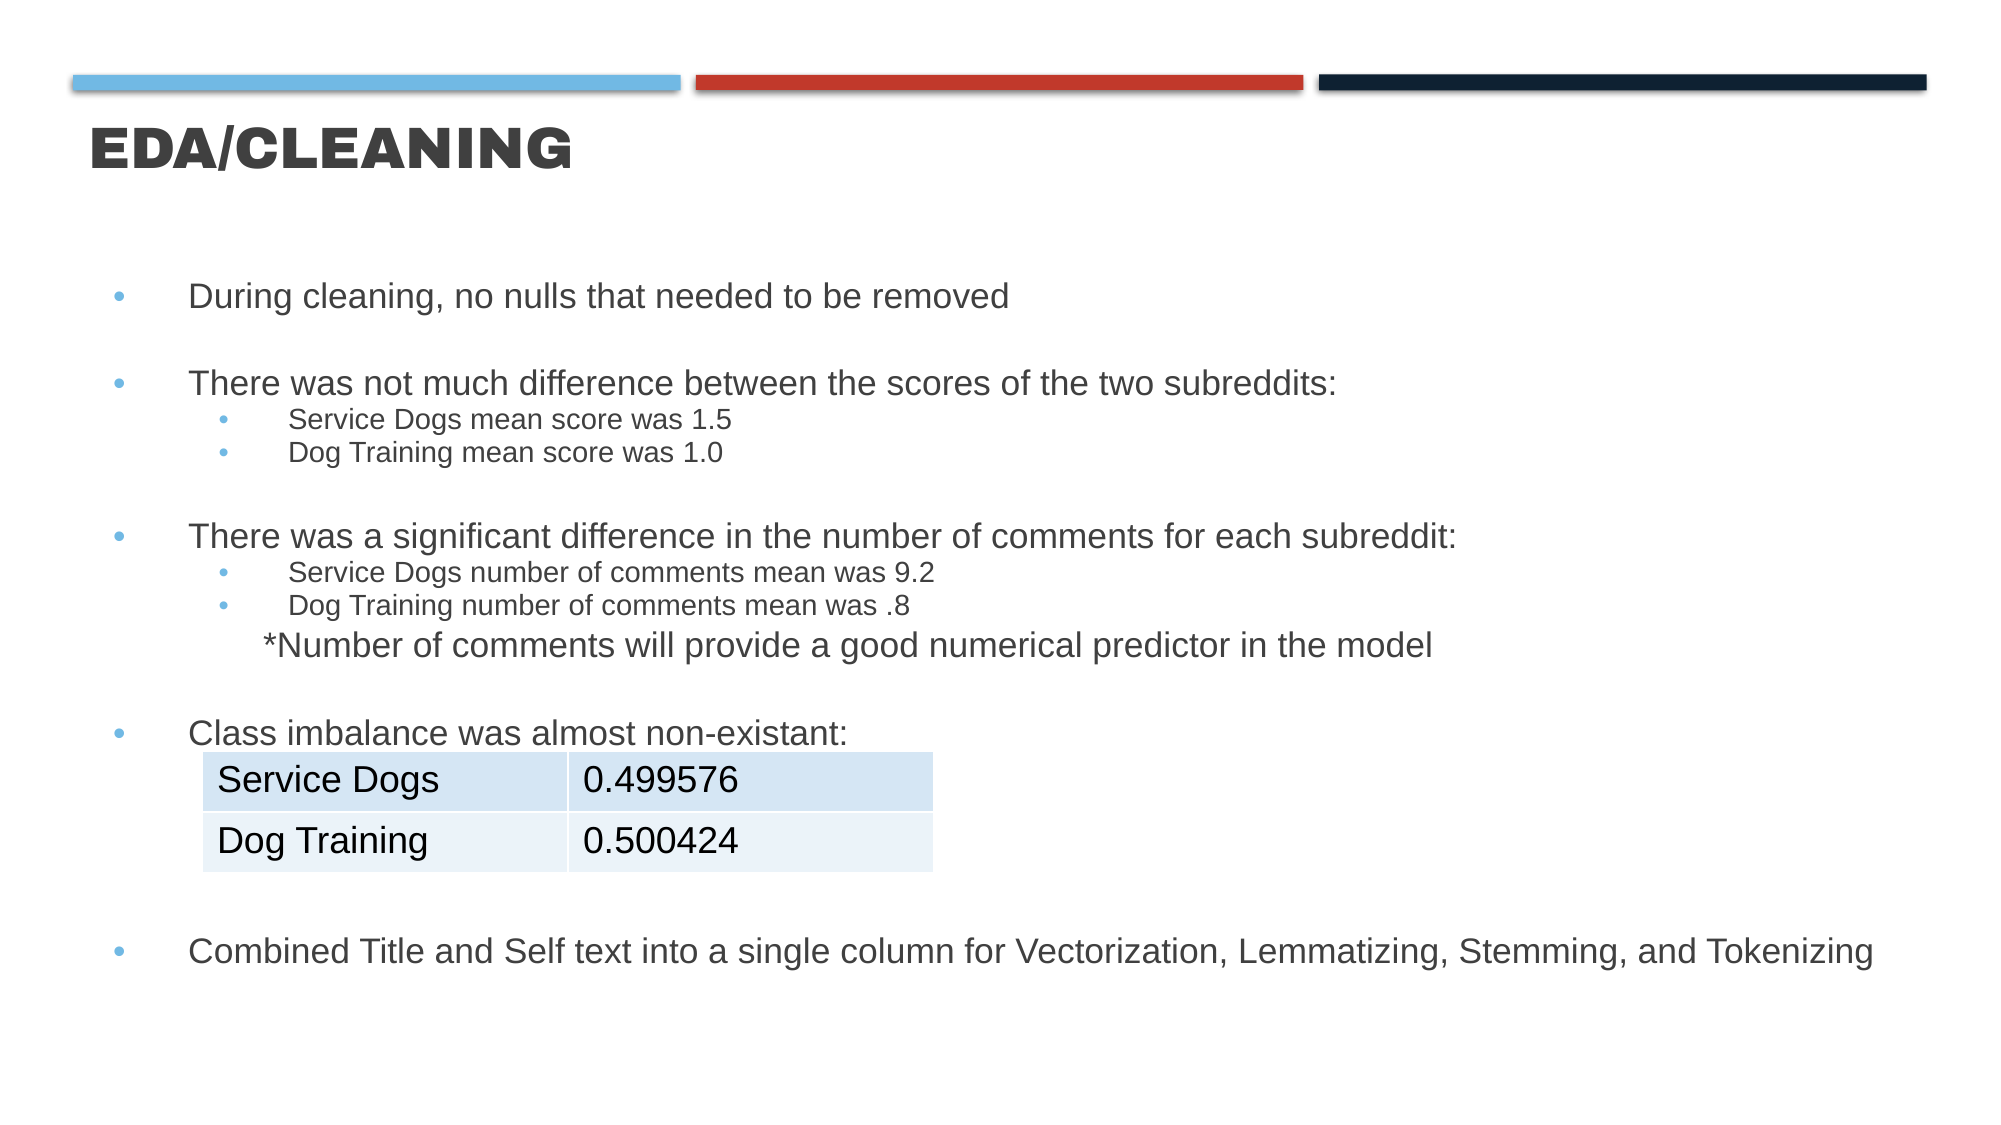

# EDA/Cleaning
During cleaning, no nulls that needed to be removed

There was not much difference between the scores of the two subreddits:
Service Dogs mean score was 1.5
Dog Training mean score was 1.0

There was a significant difference in the number of comments for each subreddit:
Service Dogs number of comments mean was 9.2
Dog Training number of comments mean was .8
	*Number of comments will provide a good numerical predictor in the model

Class imbalance was almost non-existant:

Combined Title and Self text into a single column for Vectorization, Lemmatizing, Stemming, and Tokenizing
| Service Dogs | 0.499576 |
| --- | --- |
| Dog Training | 0.500424 |